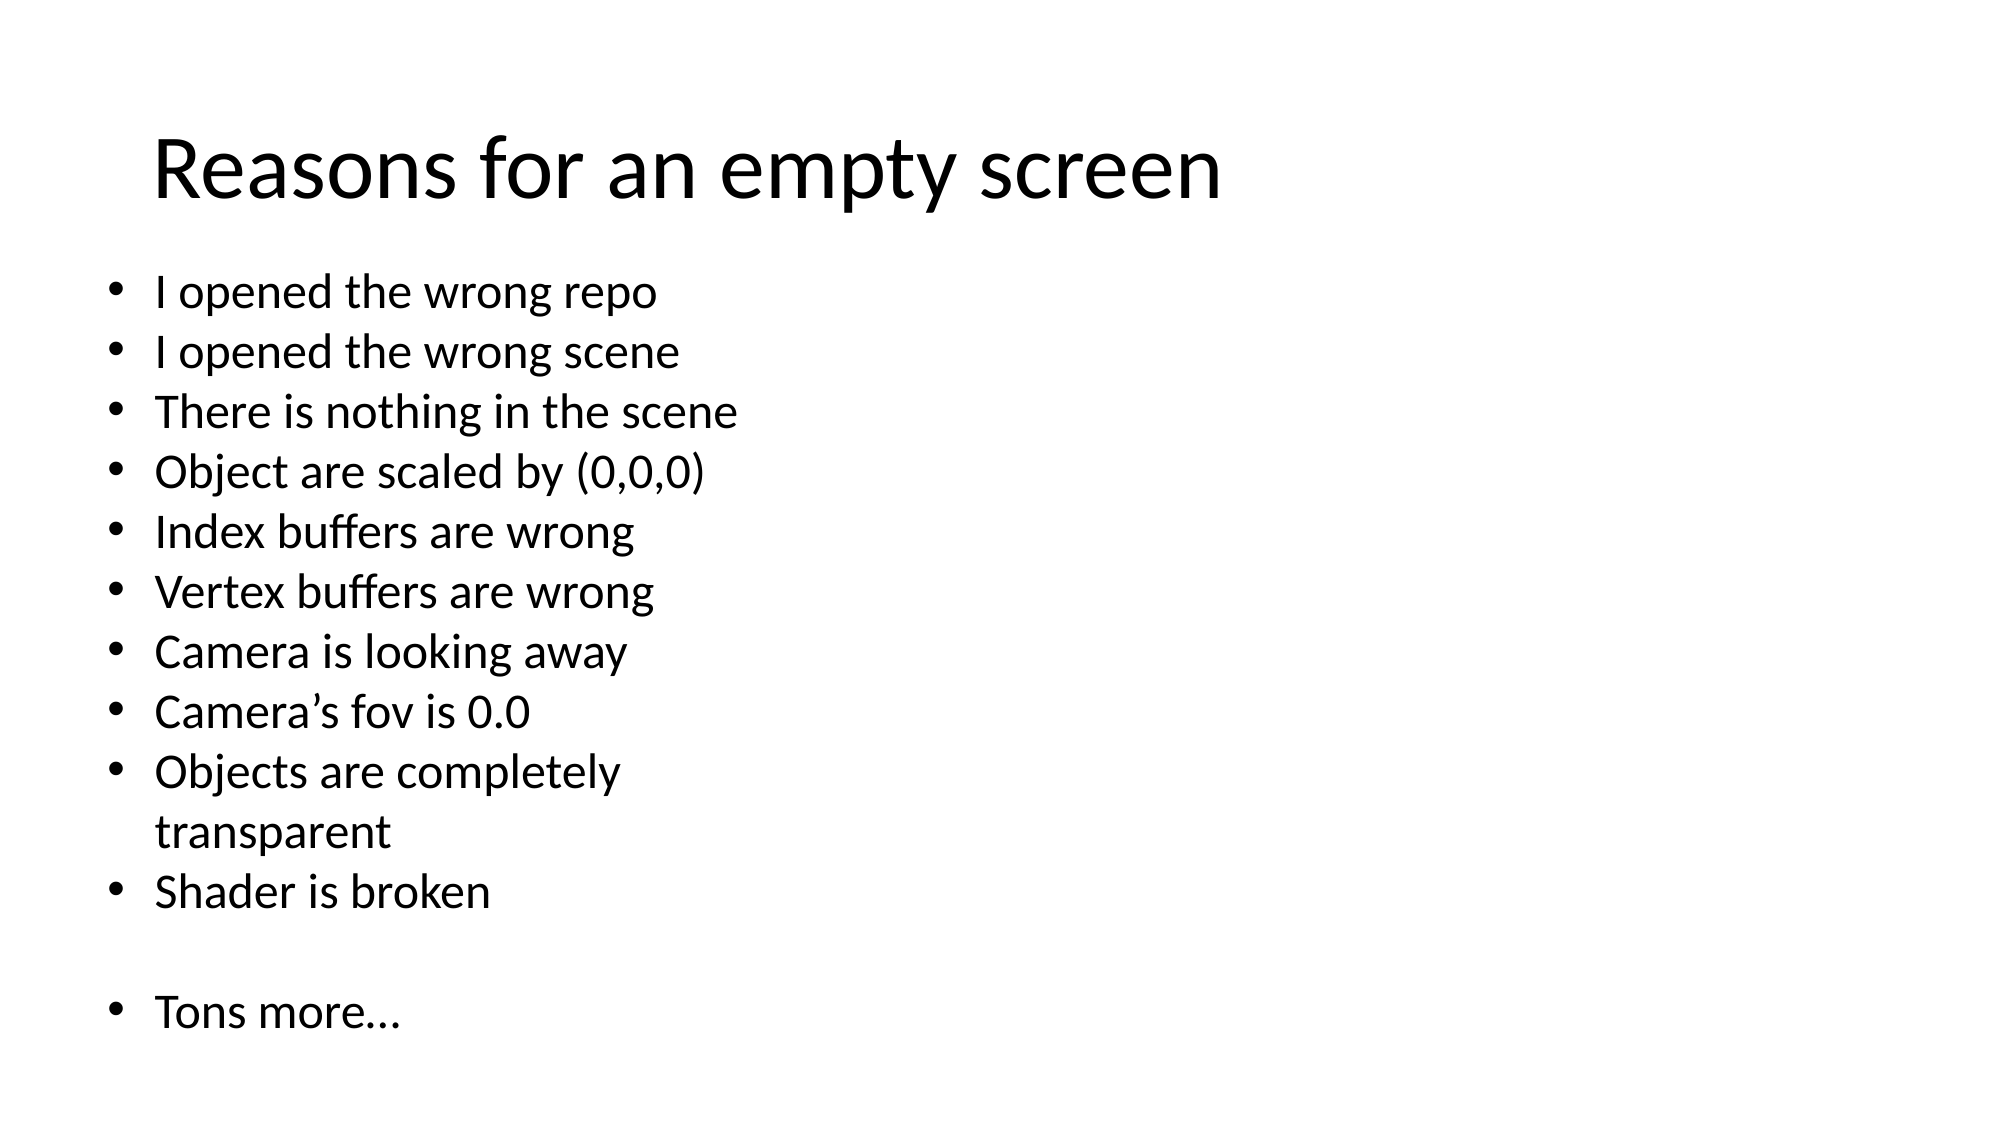

# Reasons for an empty screen
I opened the wrong repo
I opened the wrong scene
There is nothing in the scene
Object are scaled by (0,0,0)
Index buffers are wrong
Vertex buffers are wrong
Camera is looking away
Camera’s fov is 0.0
Objects are completely transparent
Shader is broken

Tons more…